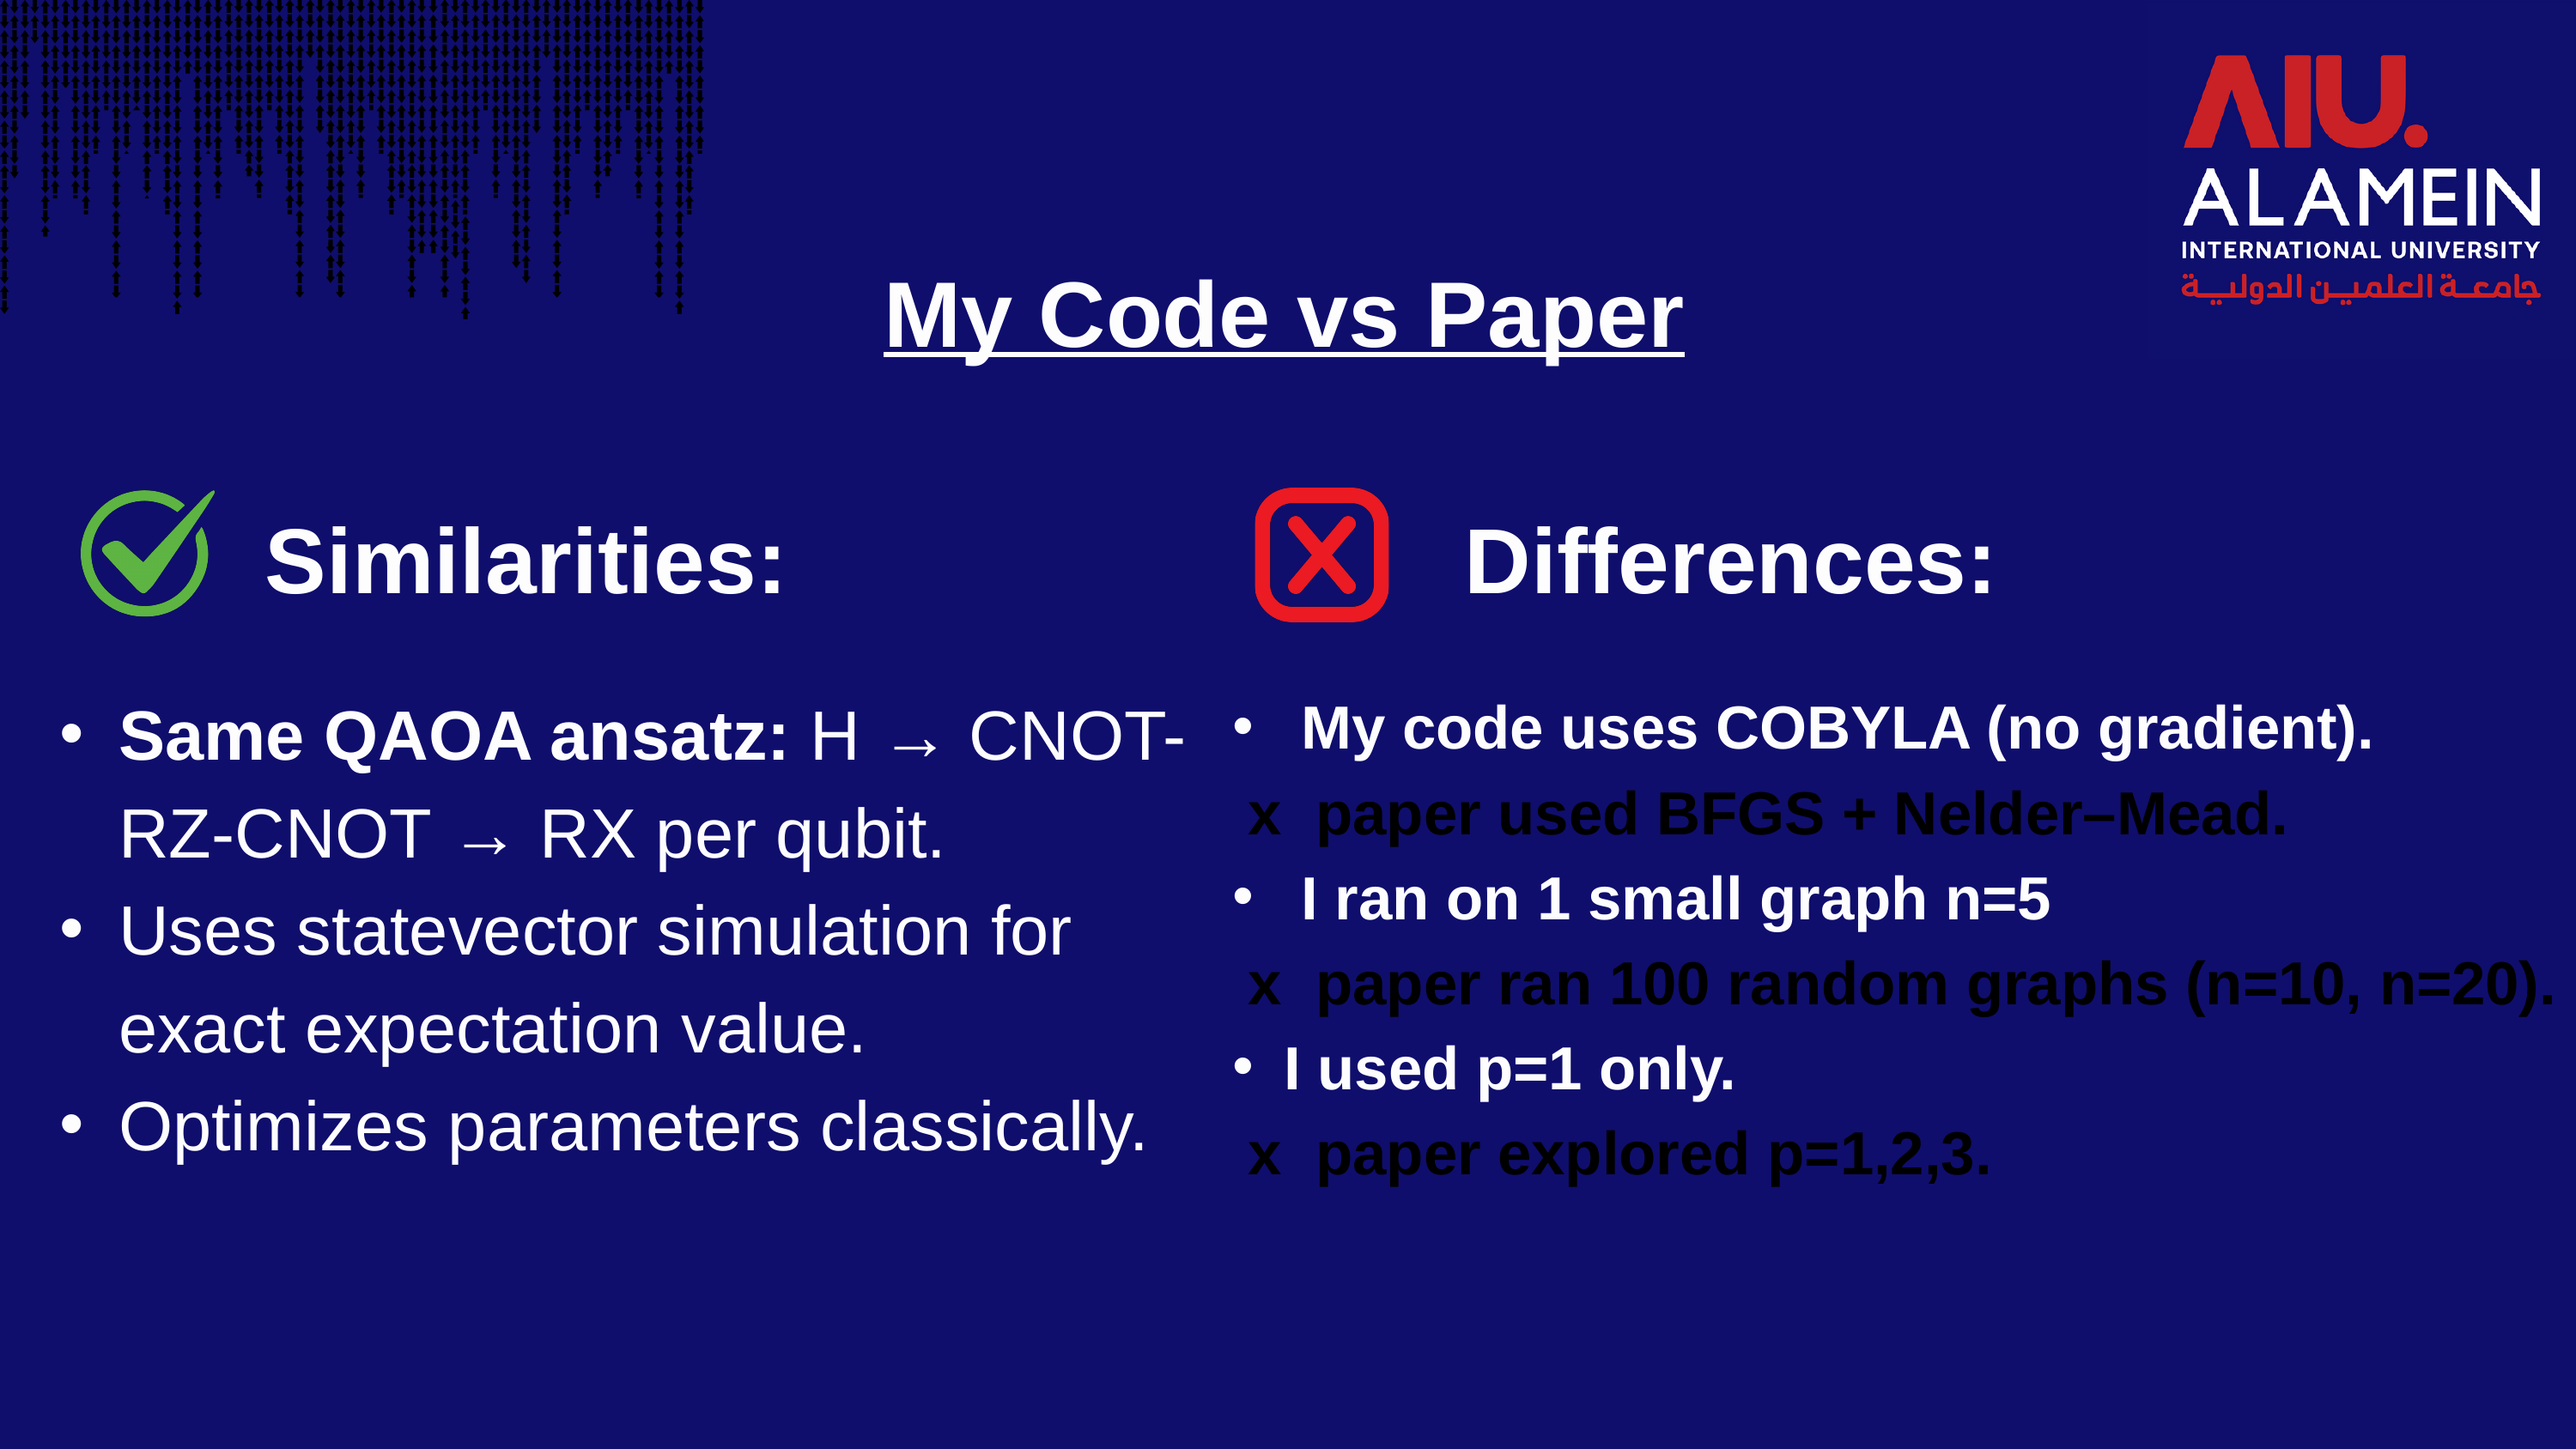

My Code vs Paper
Similarities:
Differences:

Same QAOA ansatz: H → CNOT-RZ-CNOT → RX per qubit.
Uses statevector simulation for exact expectation value.
Optimizes parameters classically.

 My code uses COBYLA (no gradient).
    x  paper used BFGS + Nelder–Mead.
 I ran on 1 small graph n=5
    x  paper ran 100 random graphs (n=10, n=20).
I used p=1 only.
    x  paper explored p=1,2,3.